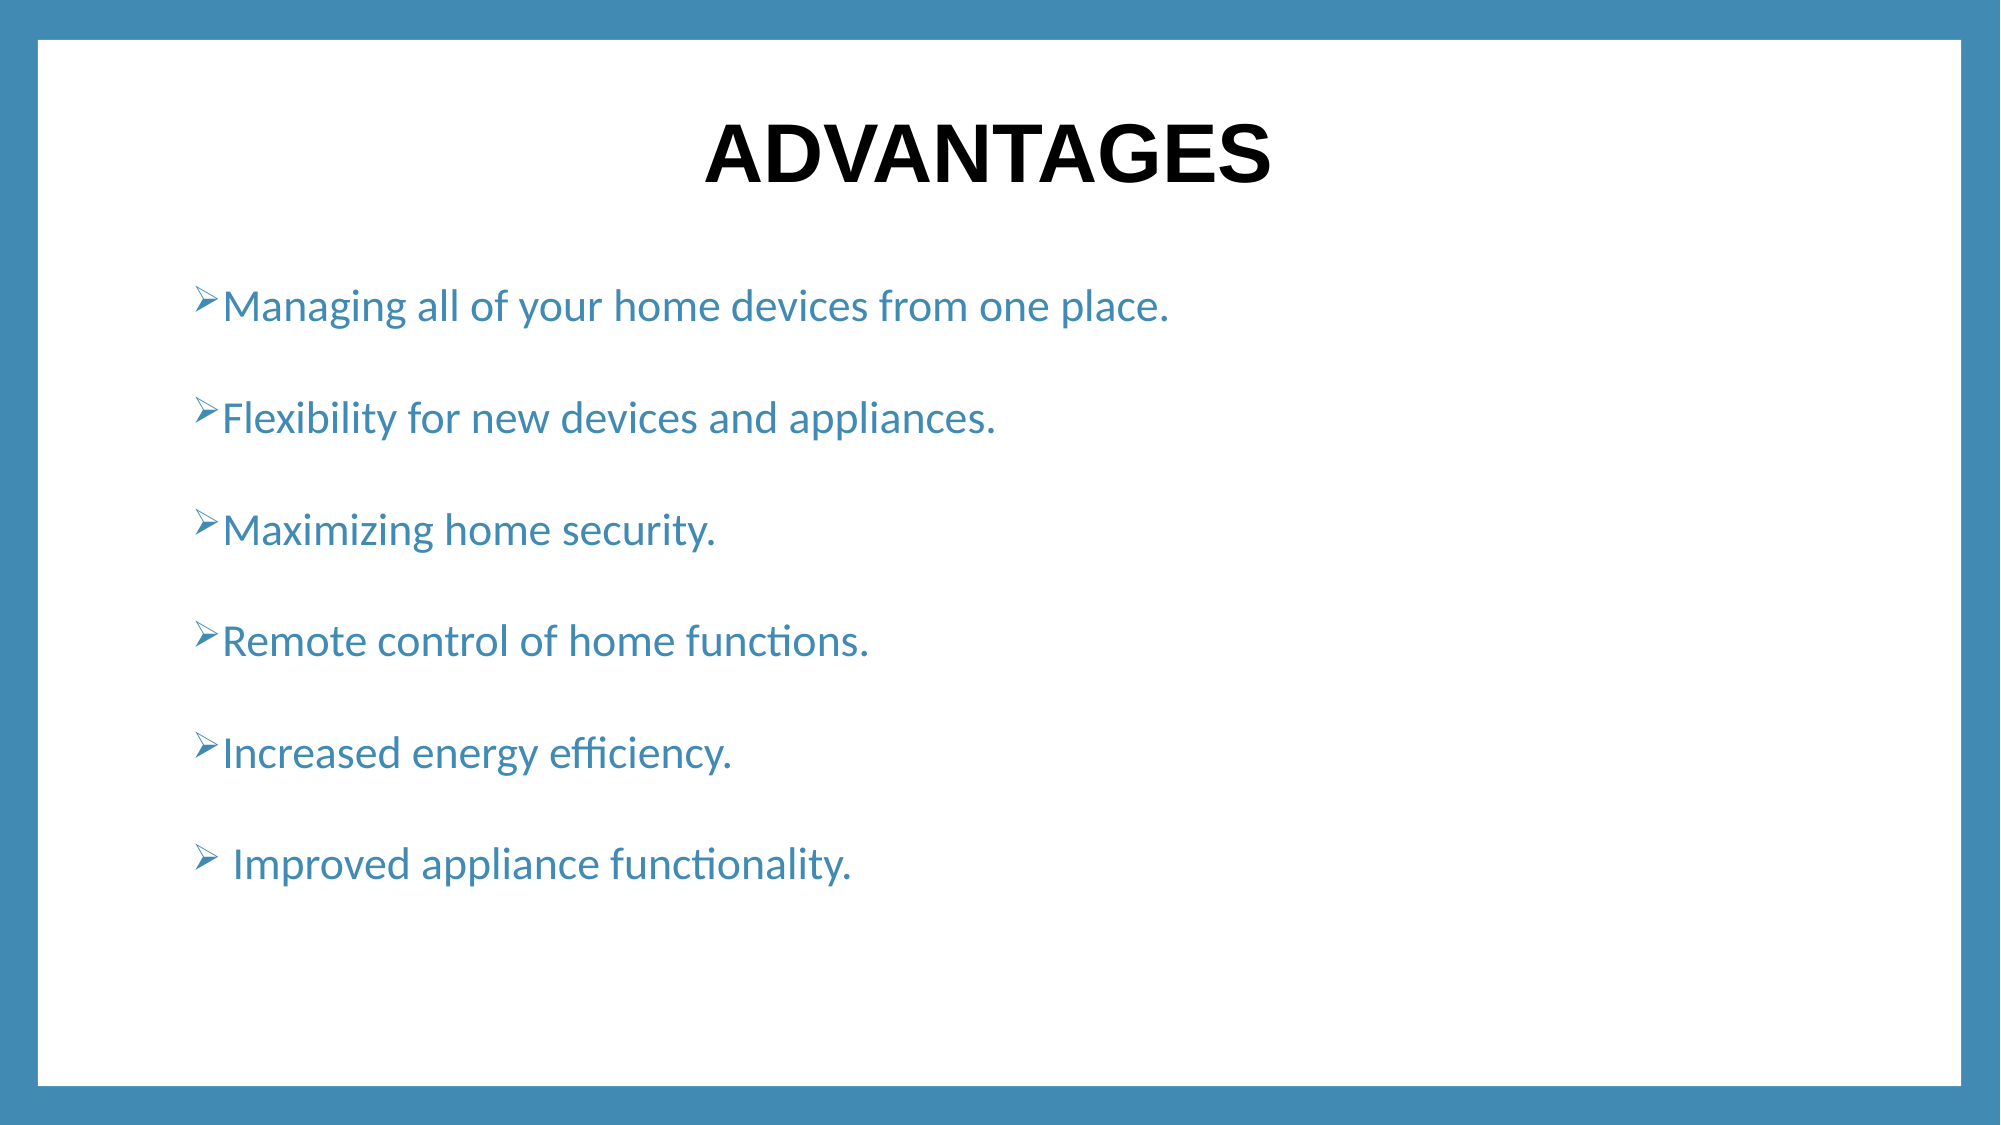

# ADVANTAGES
Managing all of your home devices from one place.
Flexibility for new devices and appliances.
Maximizing home security.
Remote control of home functions.
Increased energy efficiency.
 Improved appliance functionality.